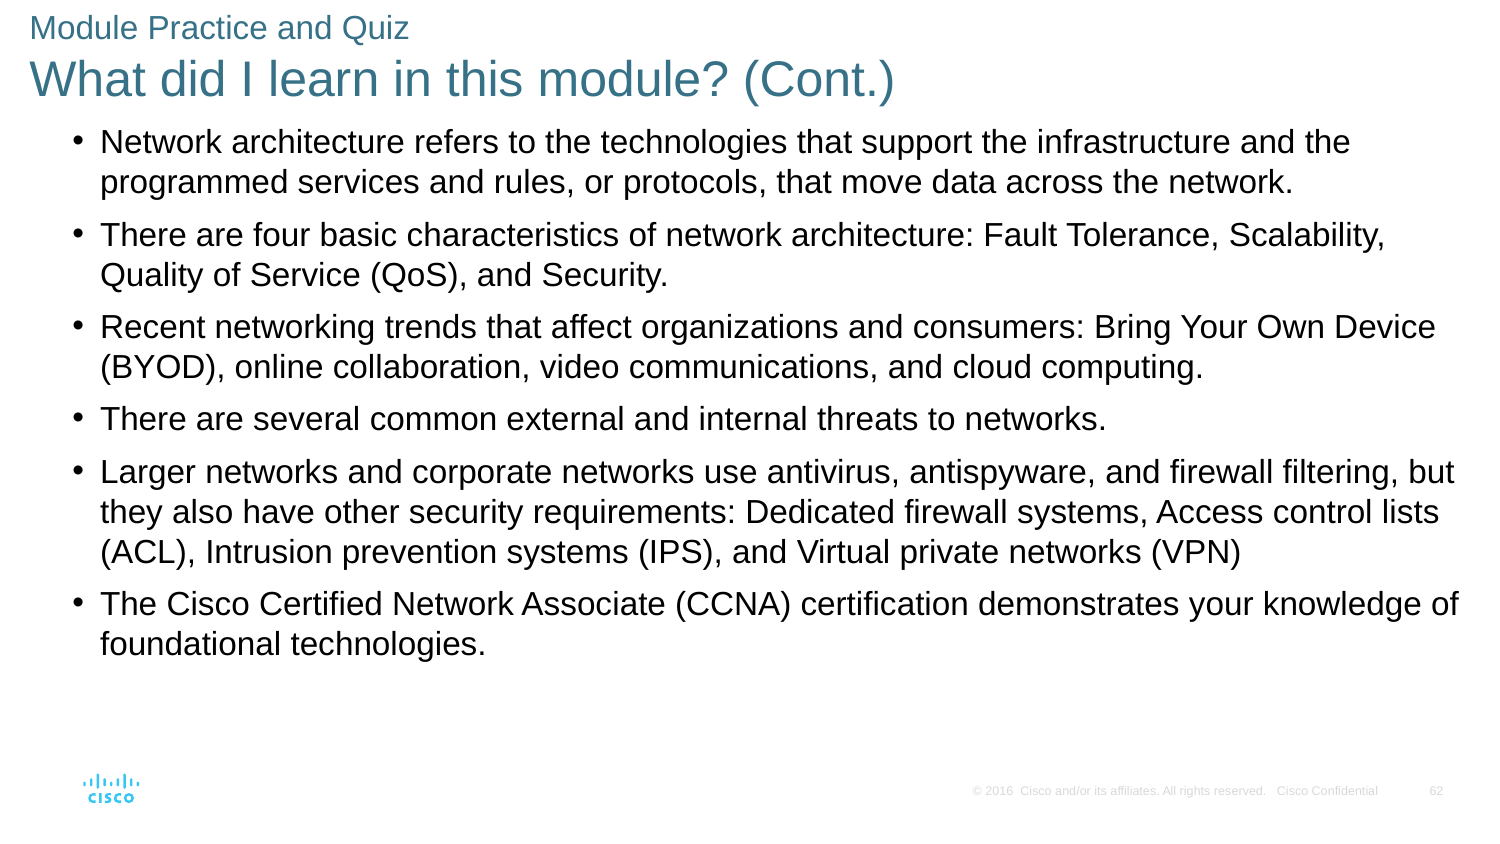

# Module Practice and Quiz What did I learn in this module? (Cont.)
Network architecture refers to the technologies that support the infrastructure and the programmed services and rules, or protocols, that move data across the network.
There are four basic characteristics of network architecture: Fault Tolerance, Scalability, Quality of Service (QoS), and Security.
Recent networking trends that affect organizations and consumers: Bring Your Own Device (BYOD), online collaboration, video communications, and cloud computing.
There are several common external and internal threats to networks.
Larger networks and corporate networks use antivirus, antispyware, and firewall filtering, but they also have other security requirements: Dedicated firewall systems, Access control lists (ACL), Intrusion prevention systems (IPS), and Virtual private networks (VPN)
The Cisco Certified Network Associate (CCNA) certification demonstrates your knowledge of foundational technologies.